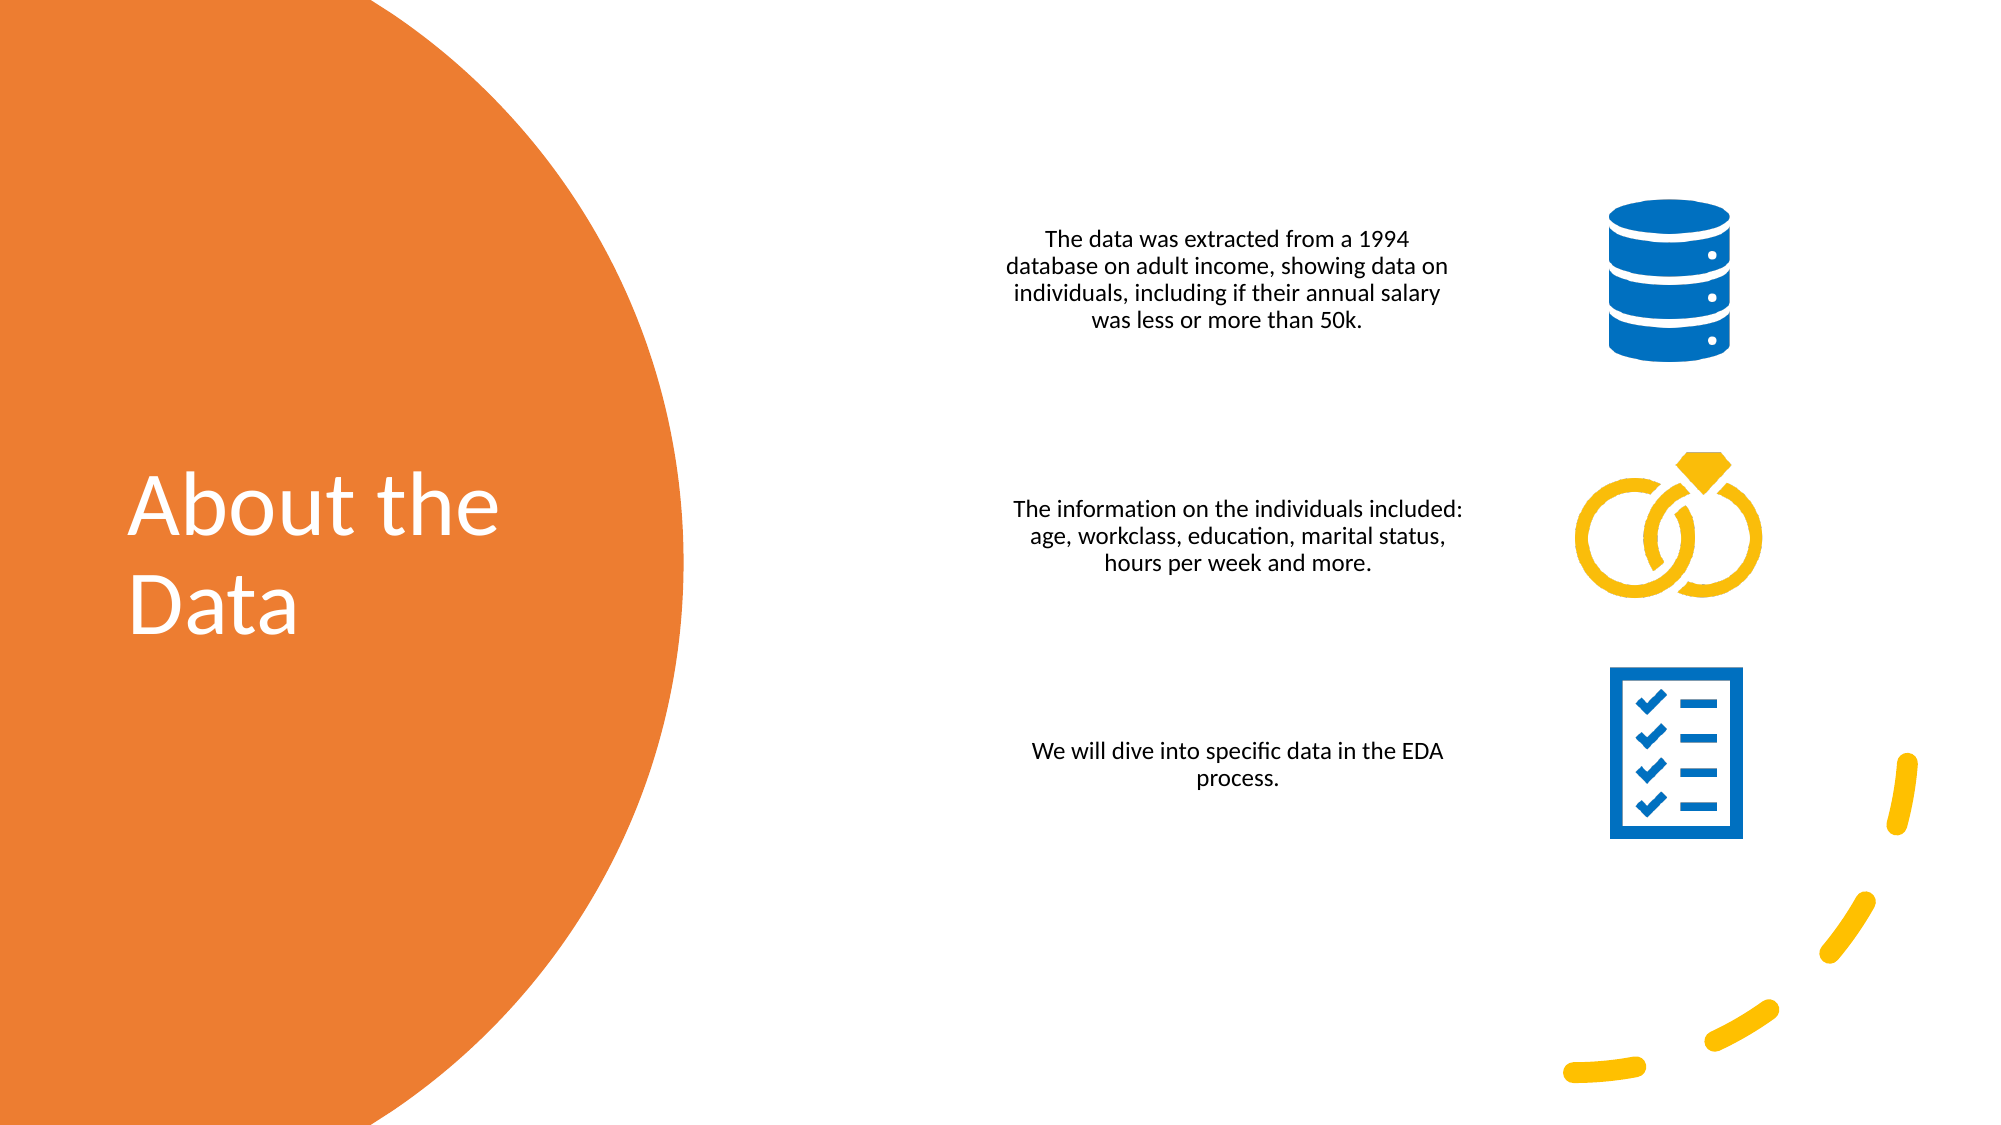

# About the Data

The data was extracted from a 1994 database on adult income, showing data on individuals, including if their annual salary was less or more than 50k.

The information on the individuals included: age, workclass, education, marital status, hours per week and more.

We will dive into specific data in the EDA process.